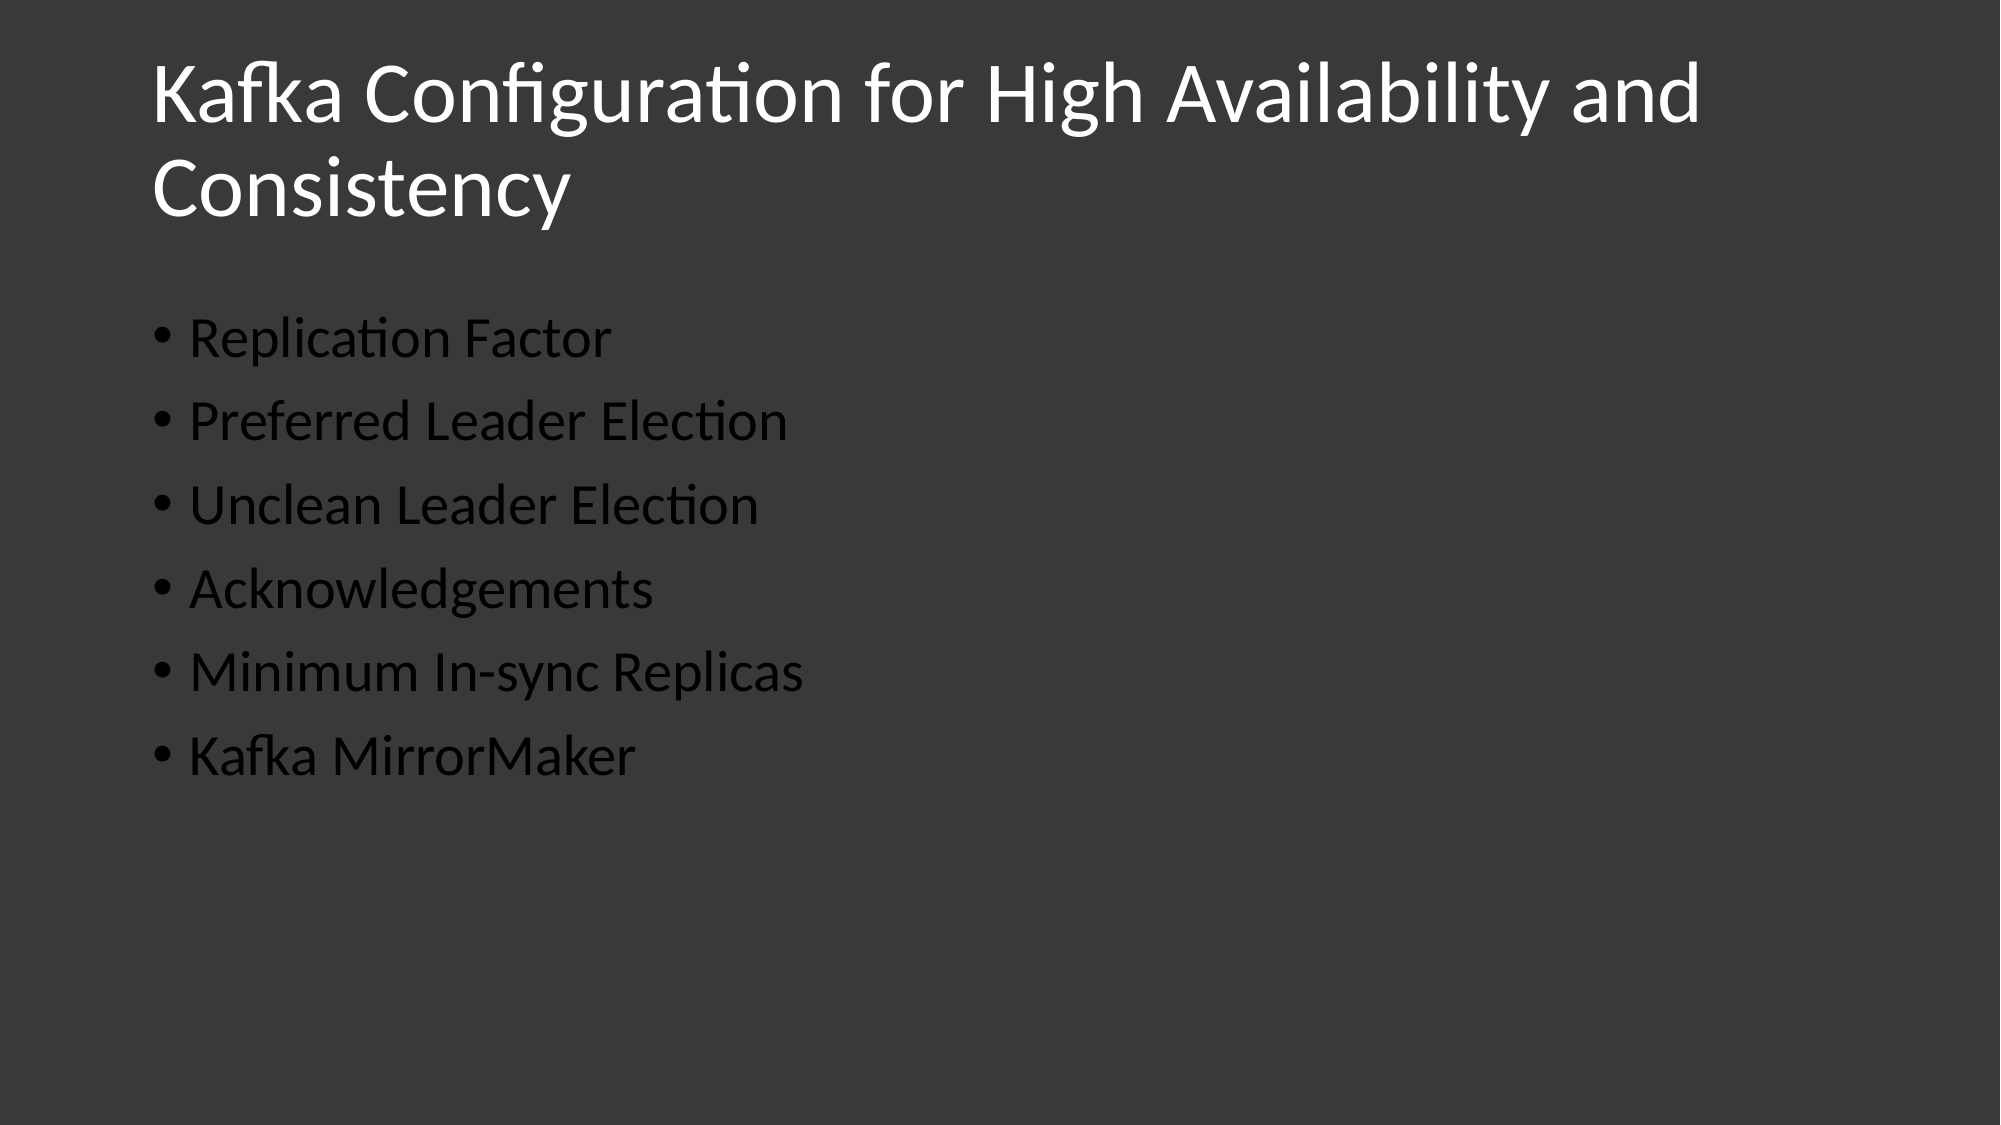

# Kafka Configuration for High Availability and Consistency
Replication Factor
Preferred Leader Election
Unclean Leader Election
Acknowledgements
Minimum In-sync Replicas
Kafka MirrorMaker